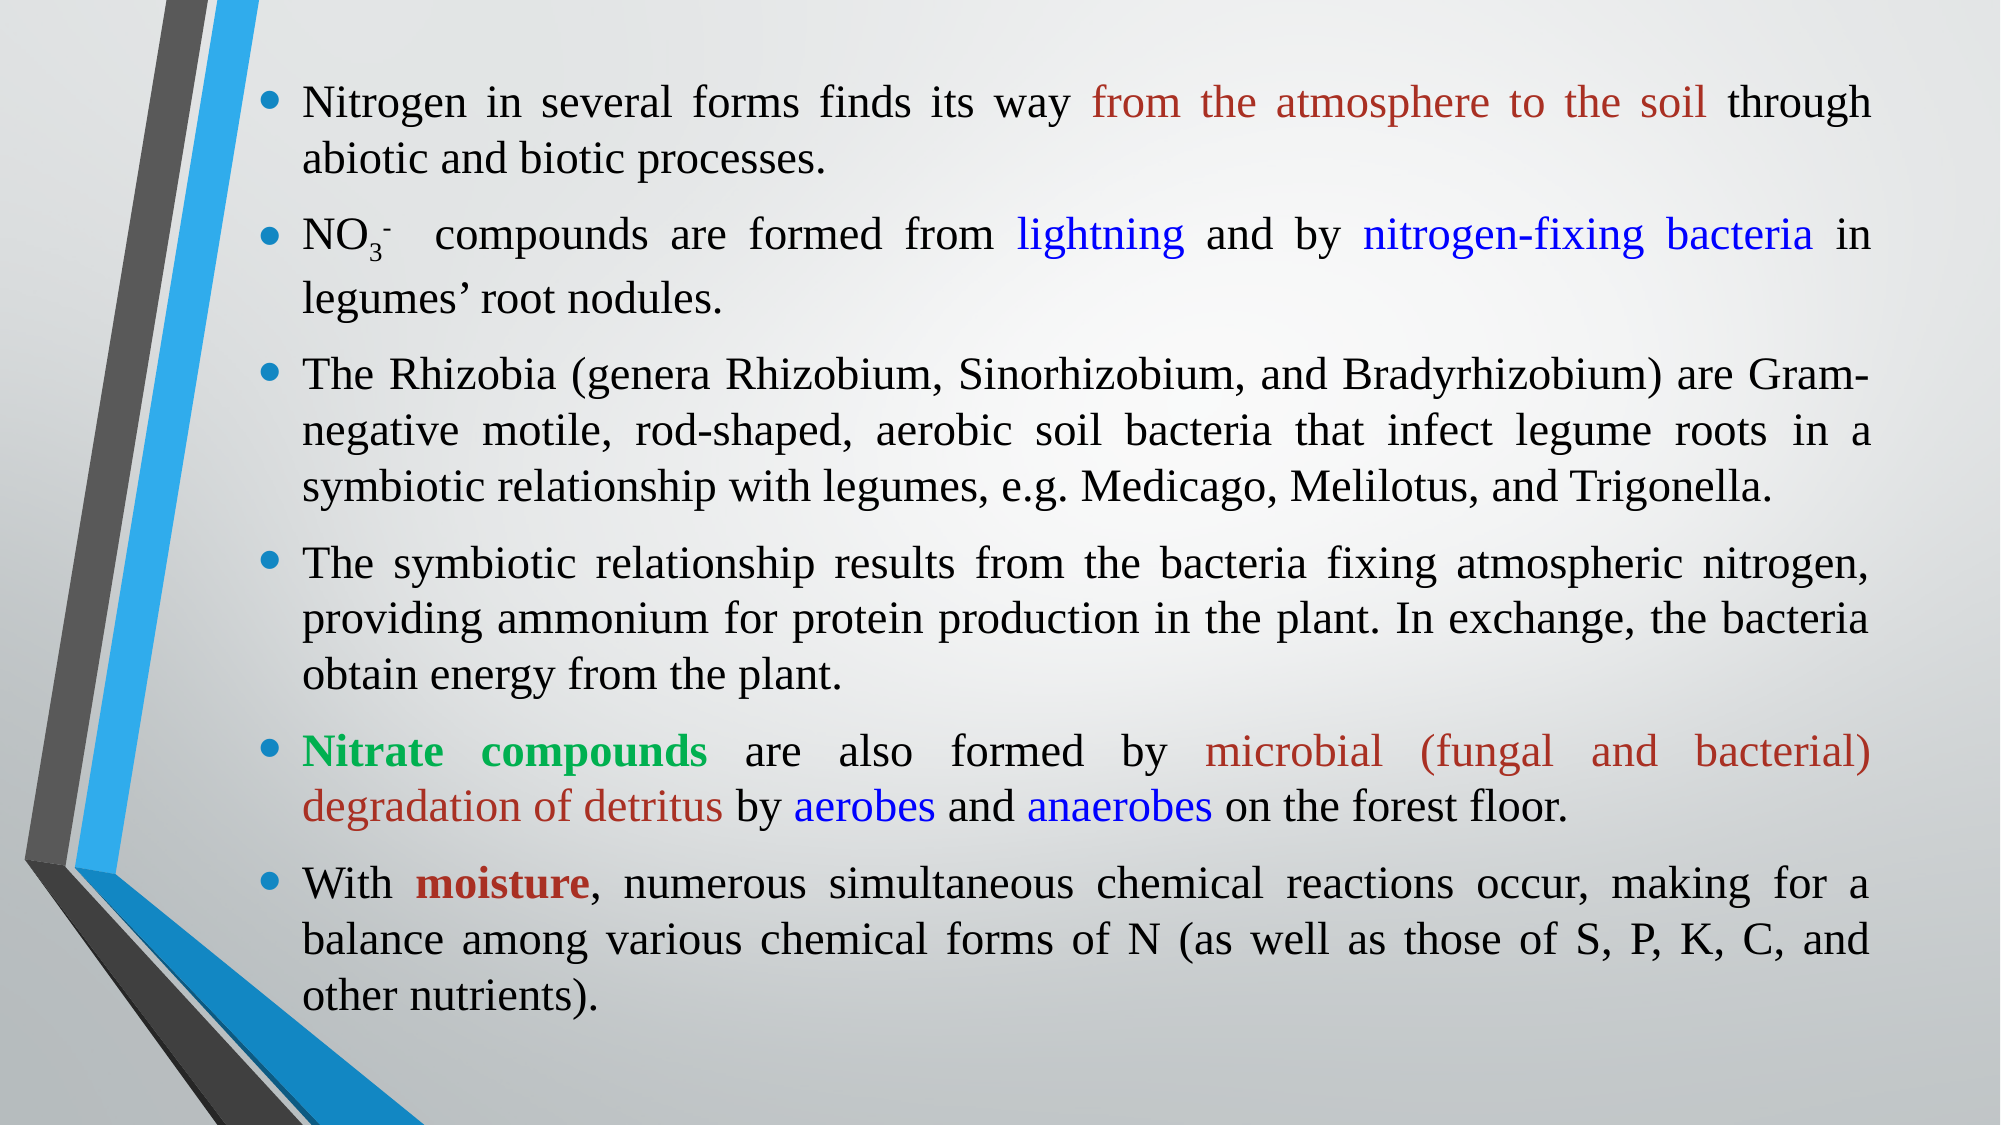

Nitrogen in several forms finds its way from the atmosphere to the soil through abiotic and biotic processes.
NO3-  compounds are formed from lightning and by nitrogen-fixing bacteria in legumes’ root nodules.
The Rhizobia (genera Rhizobium, Sinorhizobium, and Bradyrhizobium) are Gram-negative motile, rod-shaped, aerobic soil bacteria that infect legume roots in a symbiotic relationship with legumes, e.g. Medicago, Melilotus, and Trigonella.
The symbiotic relationship results from the bacteria fixing atmospheric nitrogen, providing ammonium for protein production in the plant. In exchange, the bacteria obtain energy from the plant.
Nitrate compounds are also formed by microbial (fungal and bacterial) degradation of detritus by aerobes and anaerobes on the forest floor.
With moisture, numerous simultaneous chemical reactions occur, making for a balance among various chemical forms of N (as well as those of S, P, K, C, and other nutrients).